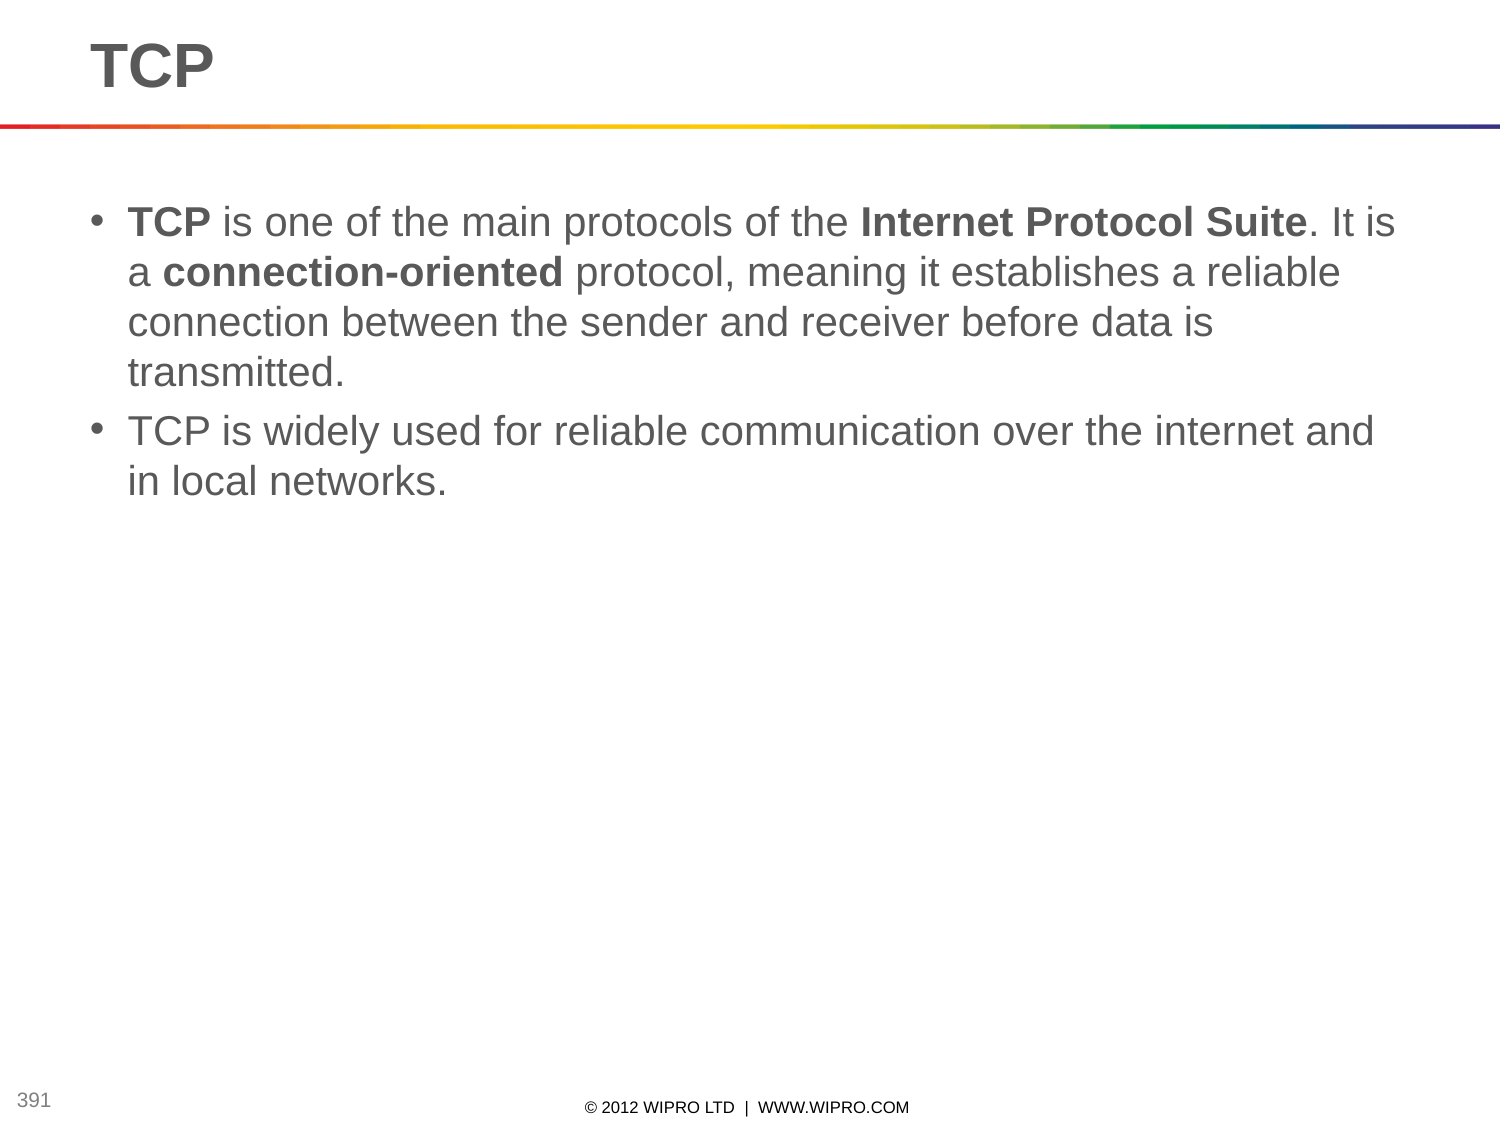

# TCP
TCP is one of the main protocols of the Internet Protocol Suite. It is a connection-oriented protocol, meaning it establishes a reliable connection between the sender and receiver before data is transmitted.
TCP is widely used for reliable communication over the internet and in local networks.